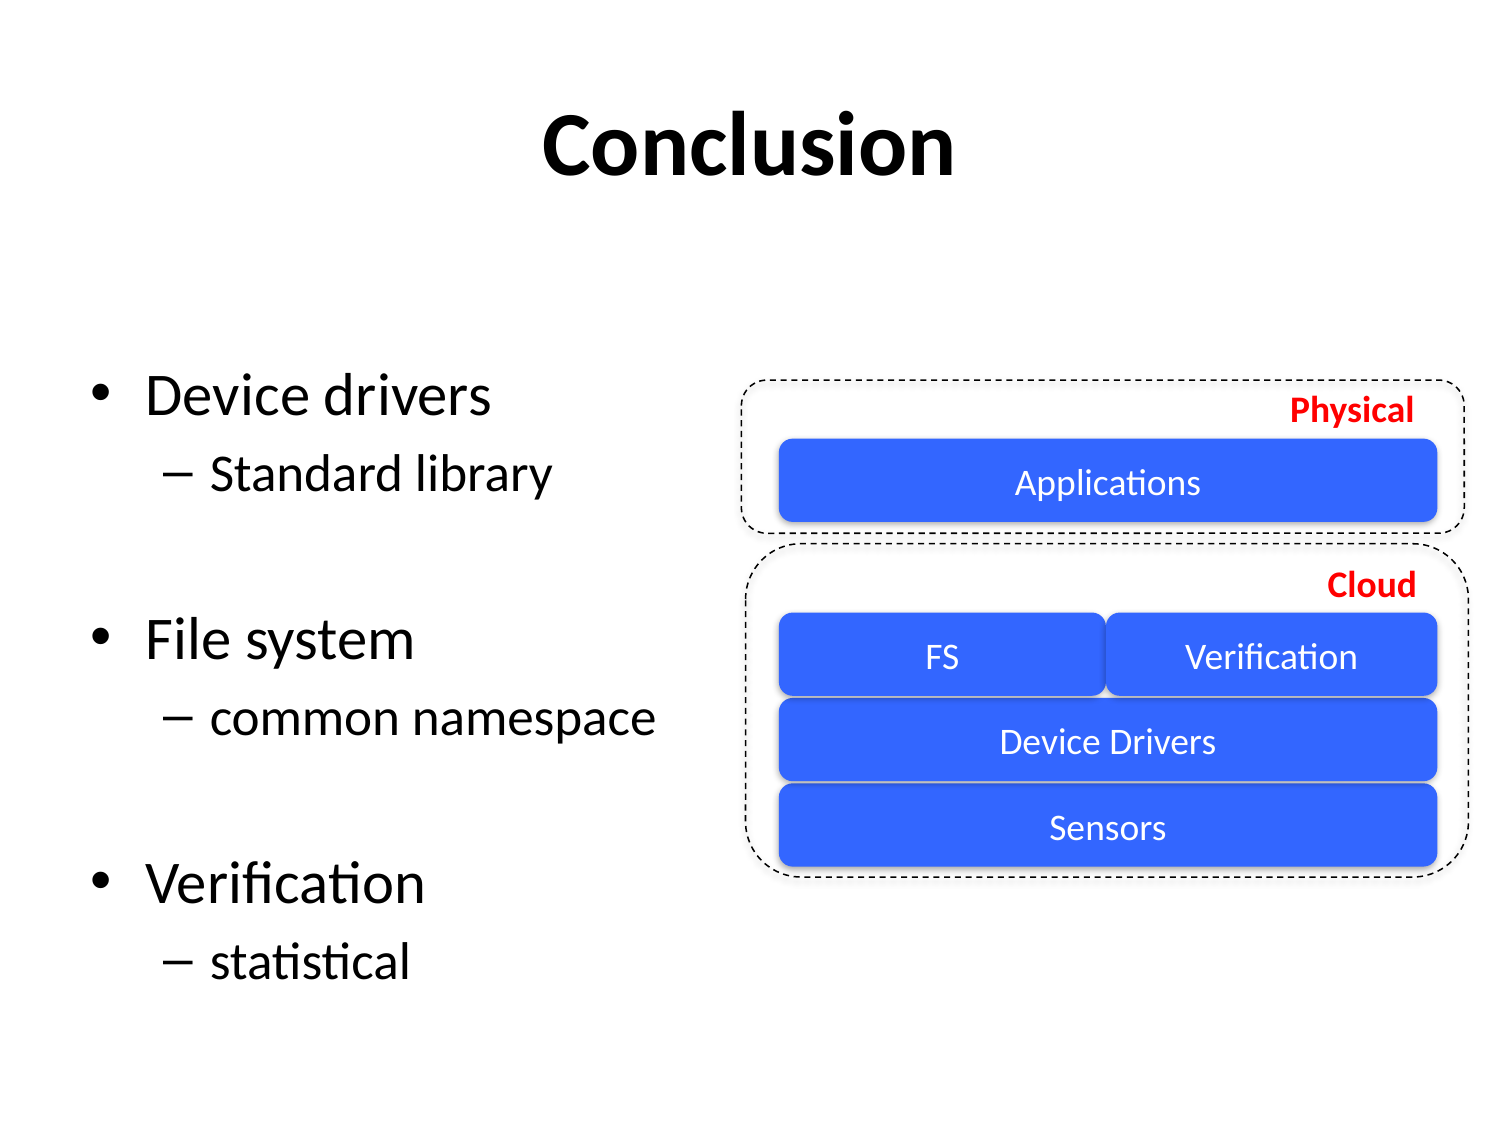

# Conclusion

Device drivers
Standard library

File system
common namespace

Verification
statistical
Physical

Applications

Cloud
FS
Verification
Device Drivers
Sensors